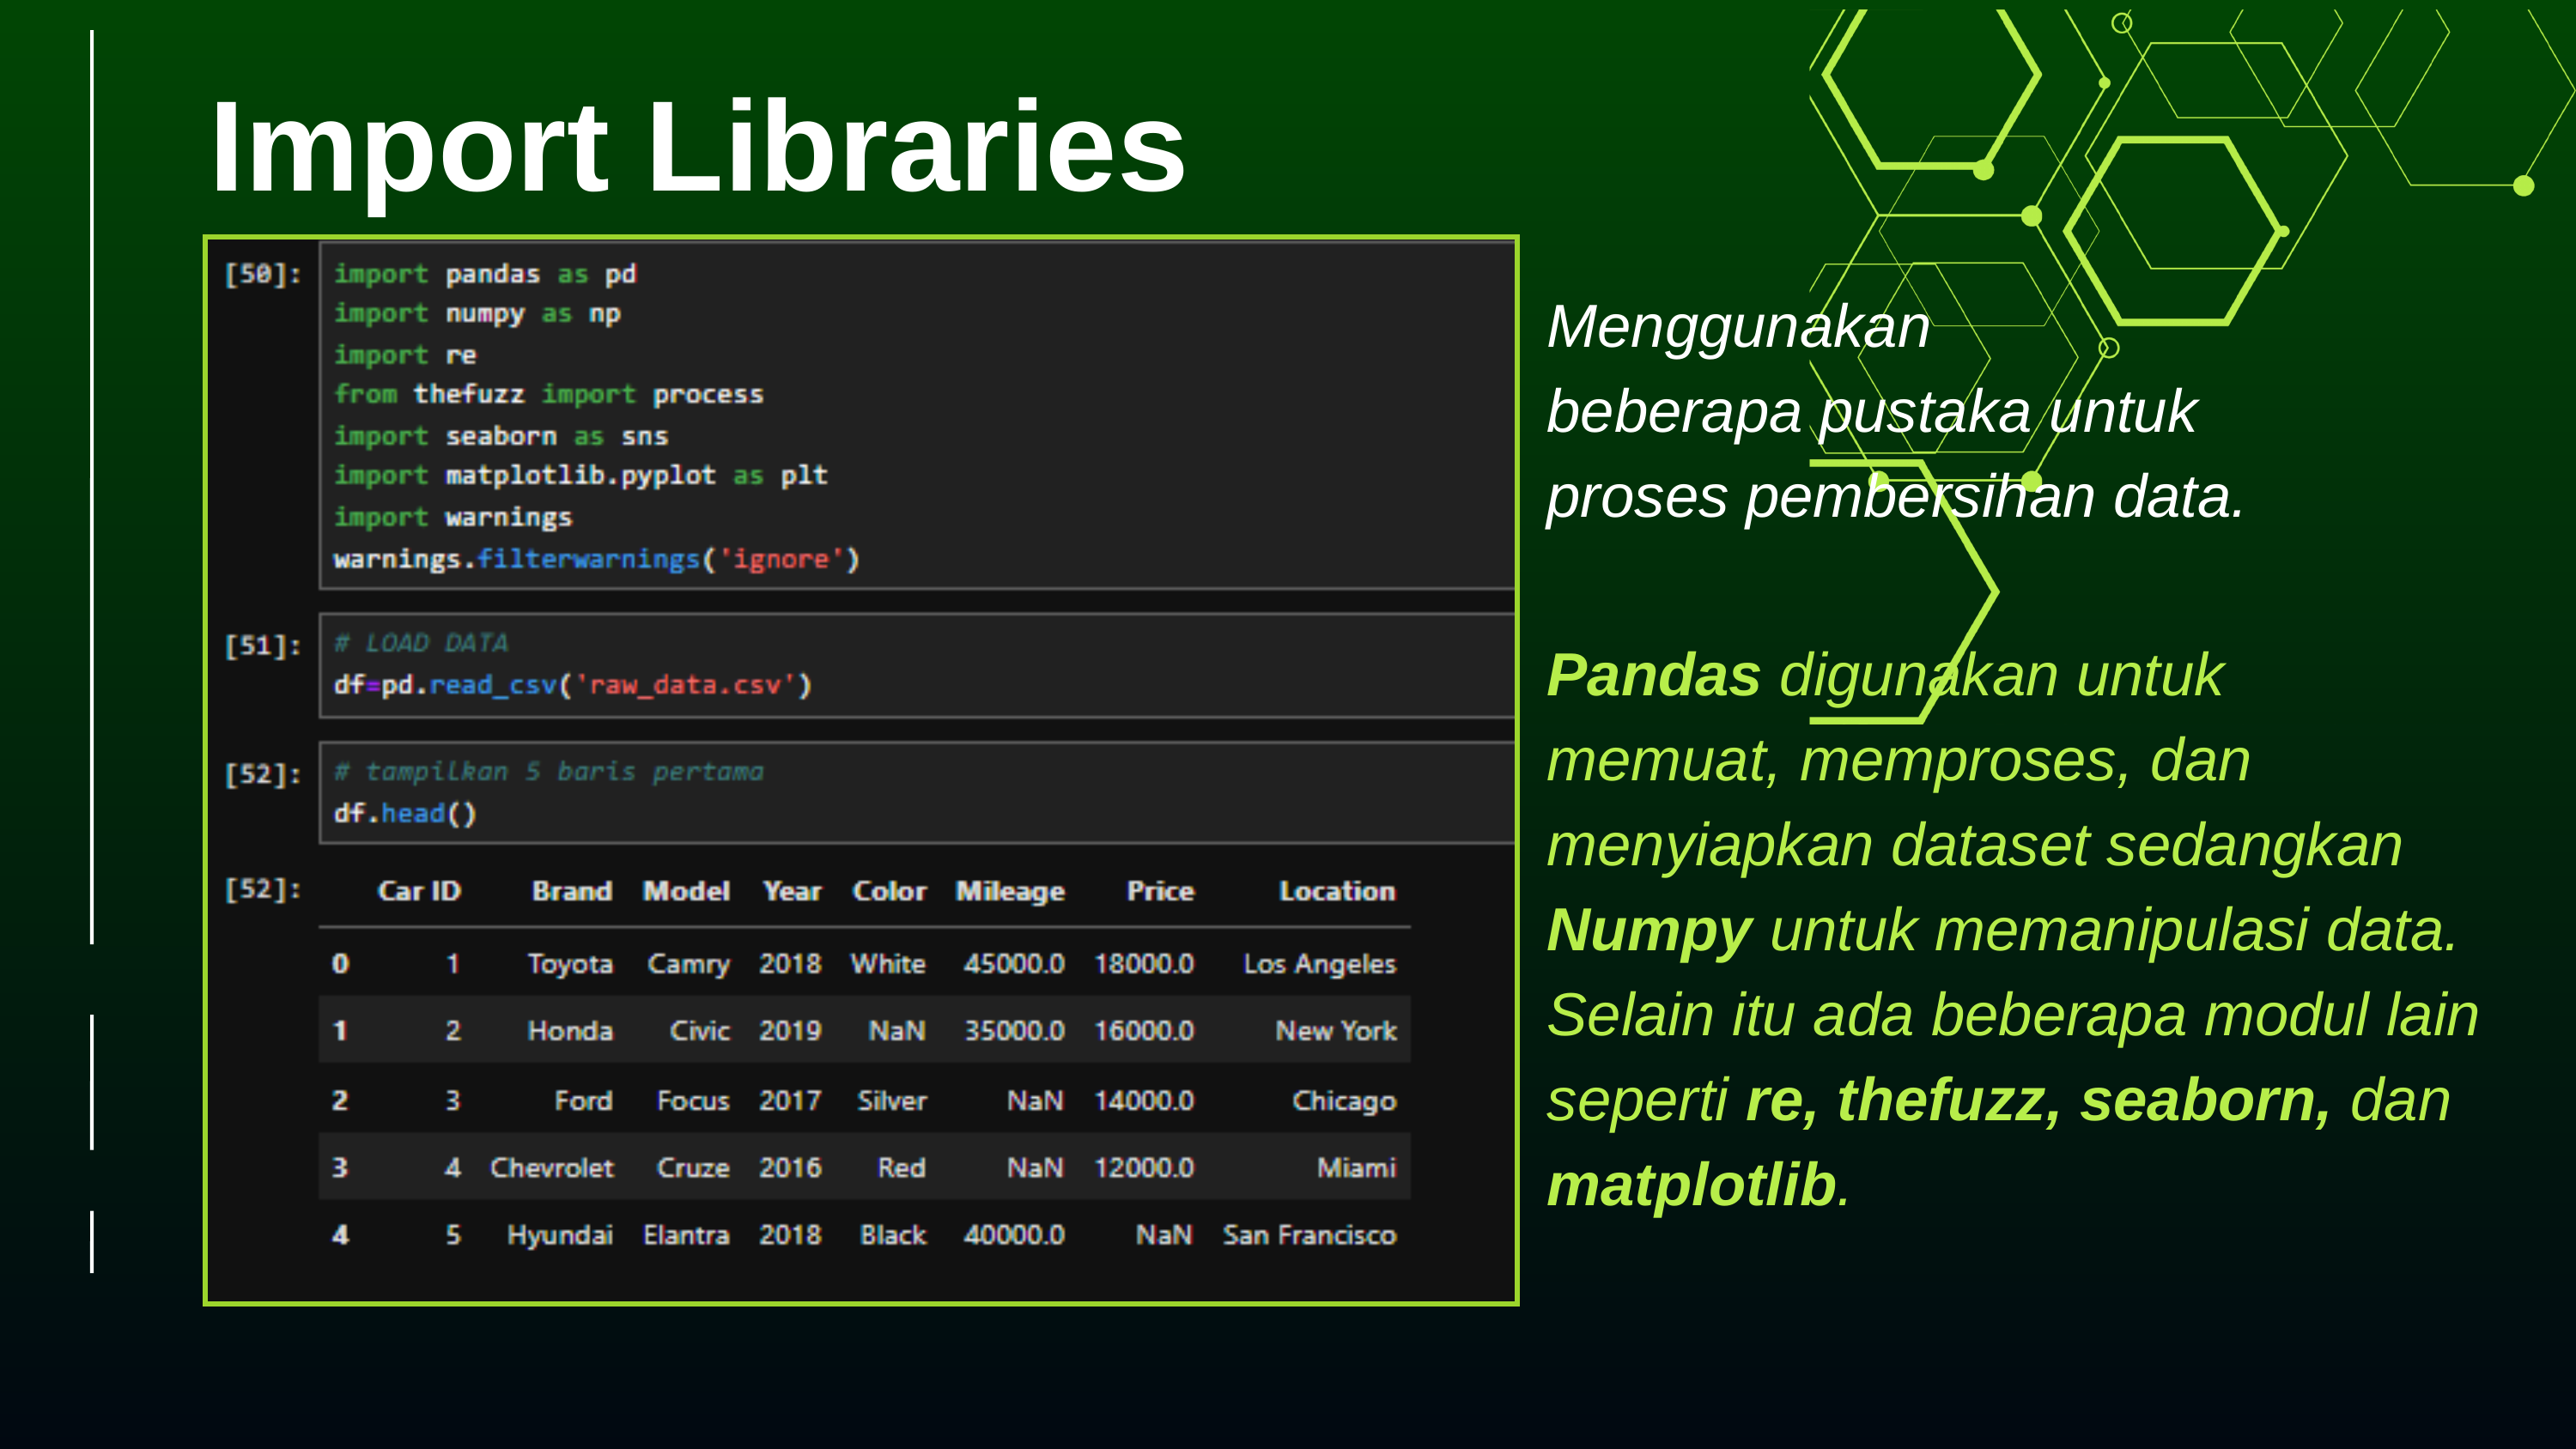

Import Libraries

Menggunakan         beberapa pustaka untuk proses pembersihan data.
Pandas digunakan untuk        memuat, memproses, dan menyiapkan dataset sedangkan Numpy untuk memanipulasi data. Selain itu ada beberapa modul lain seperti re, thefuzz, seaborn, dan matplotlib.